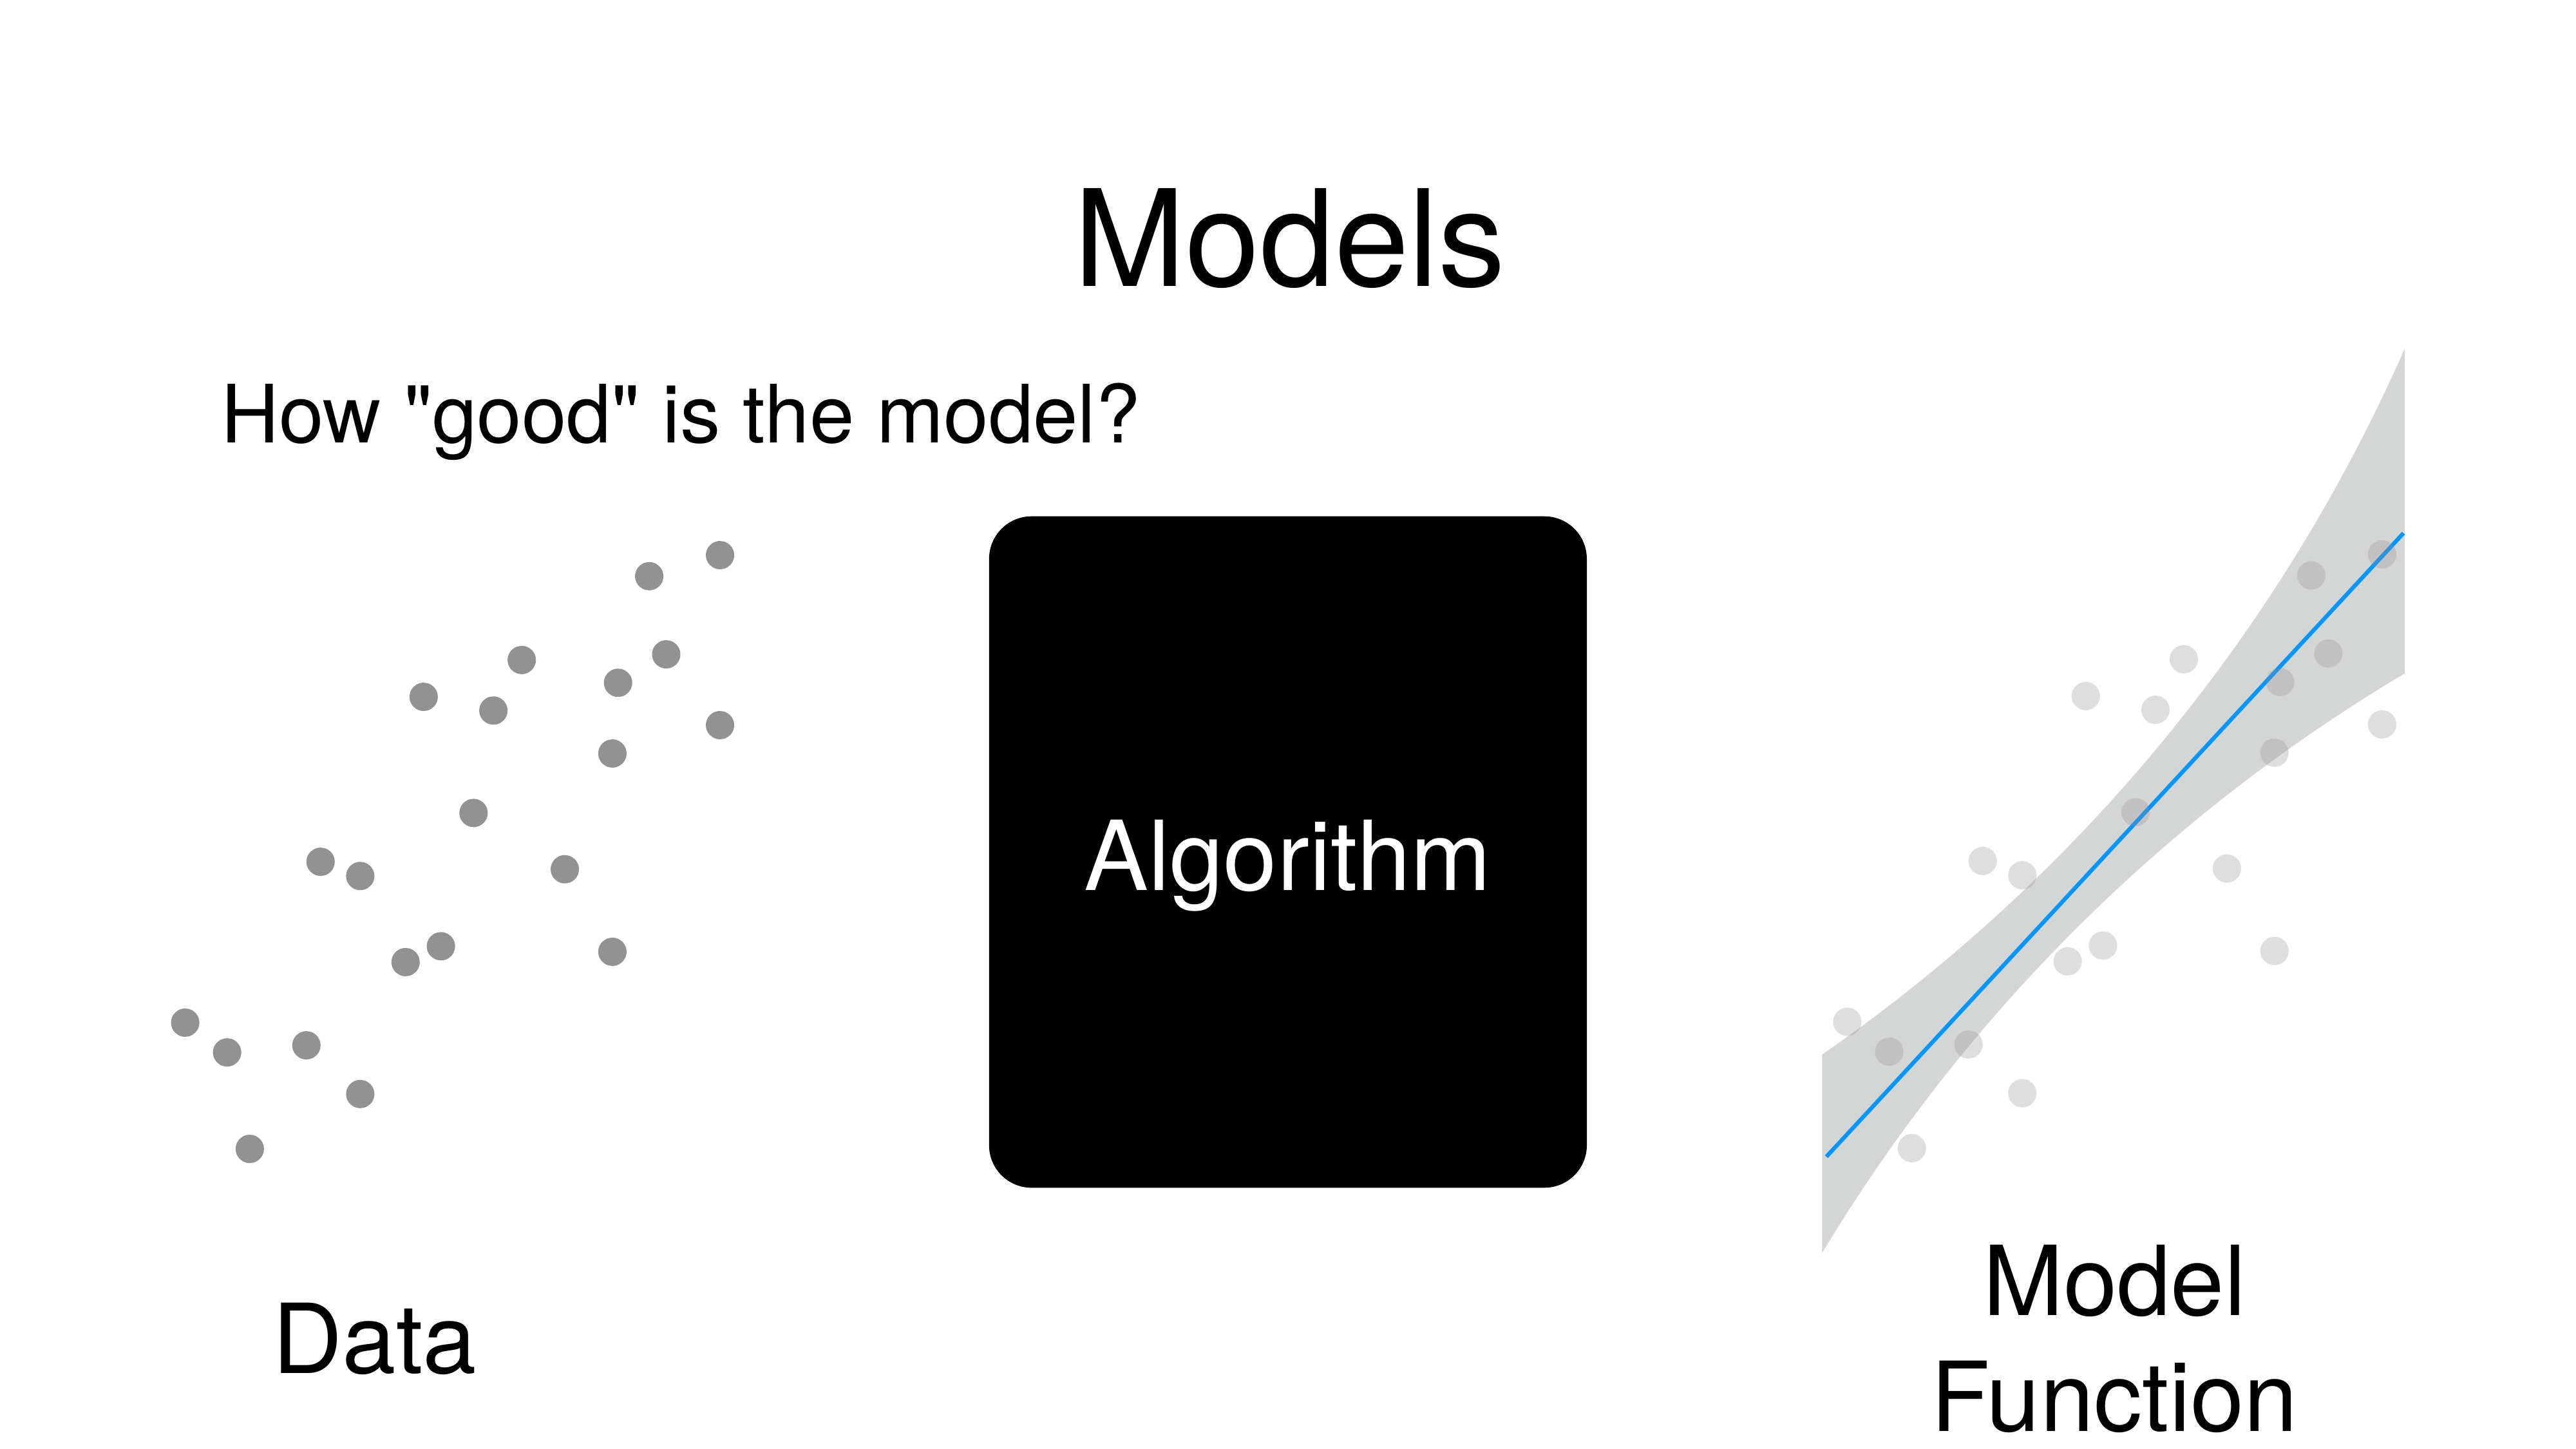

Models
How "good" is the model?
Algorithm

Data
Model Function